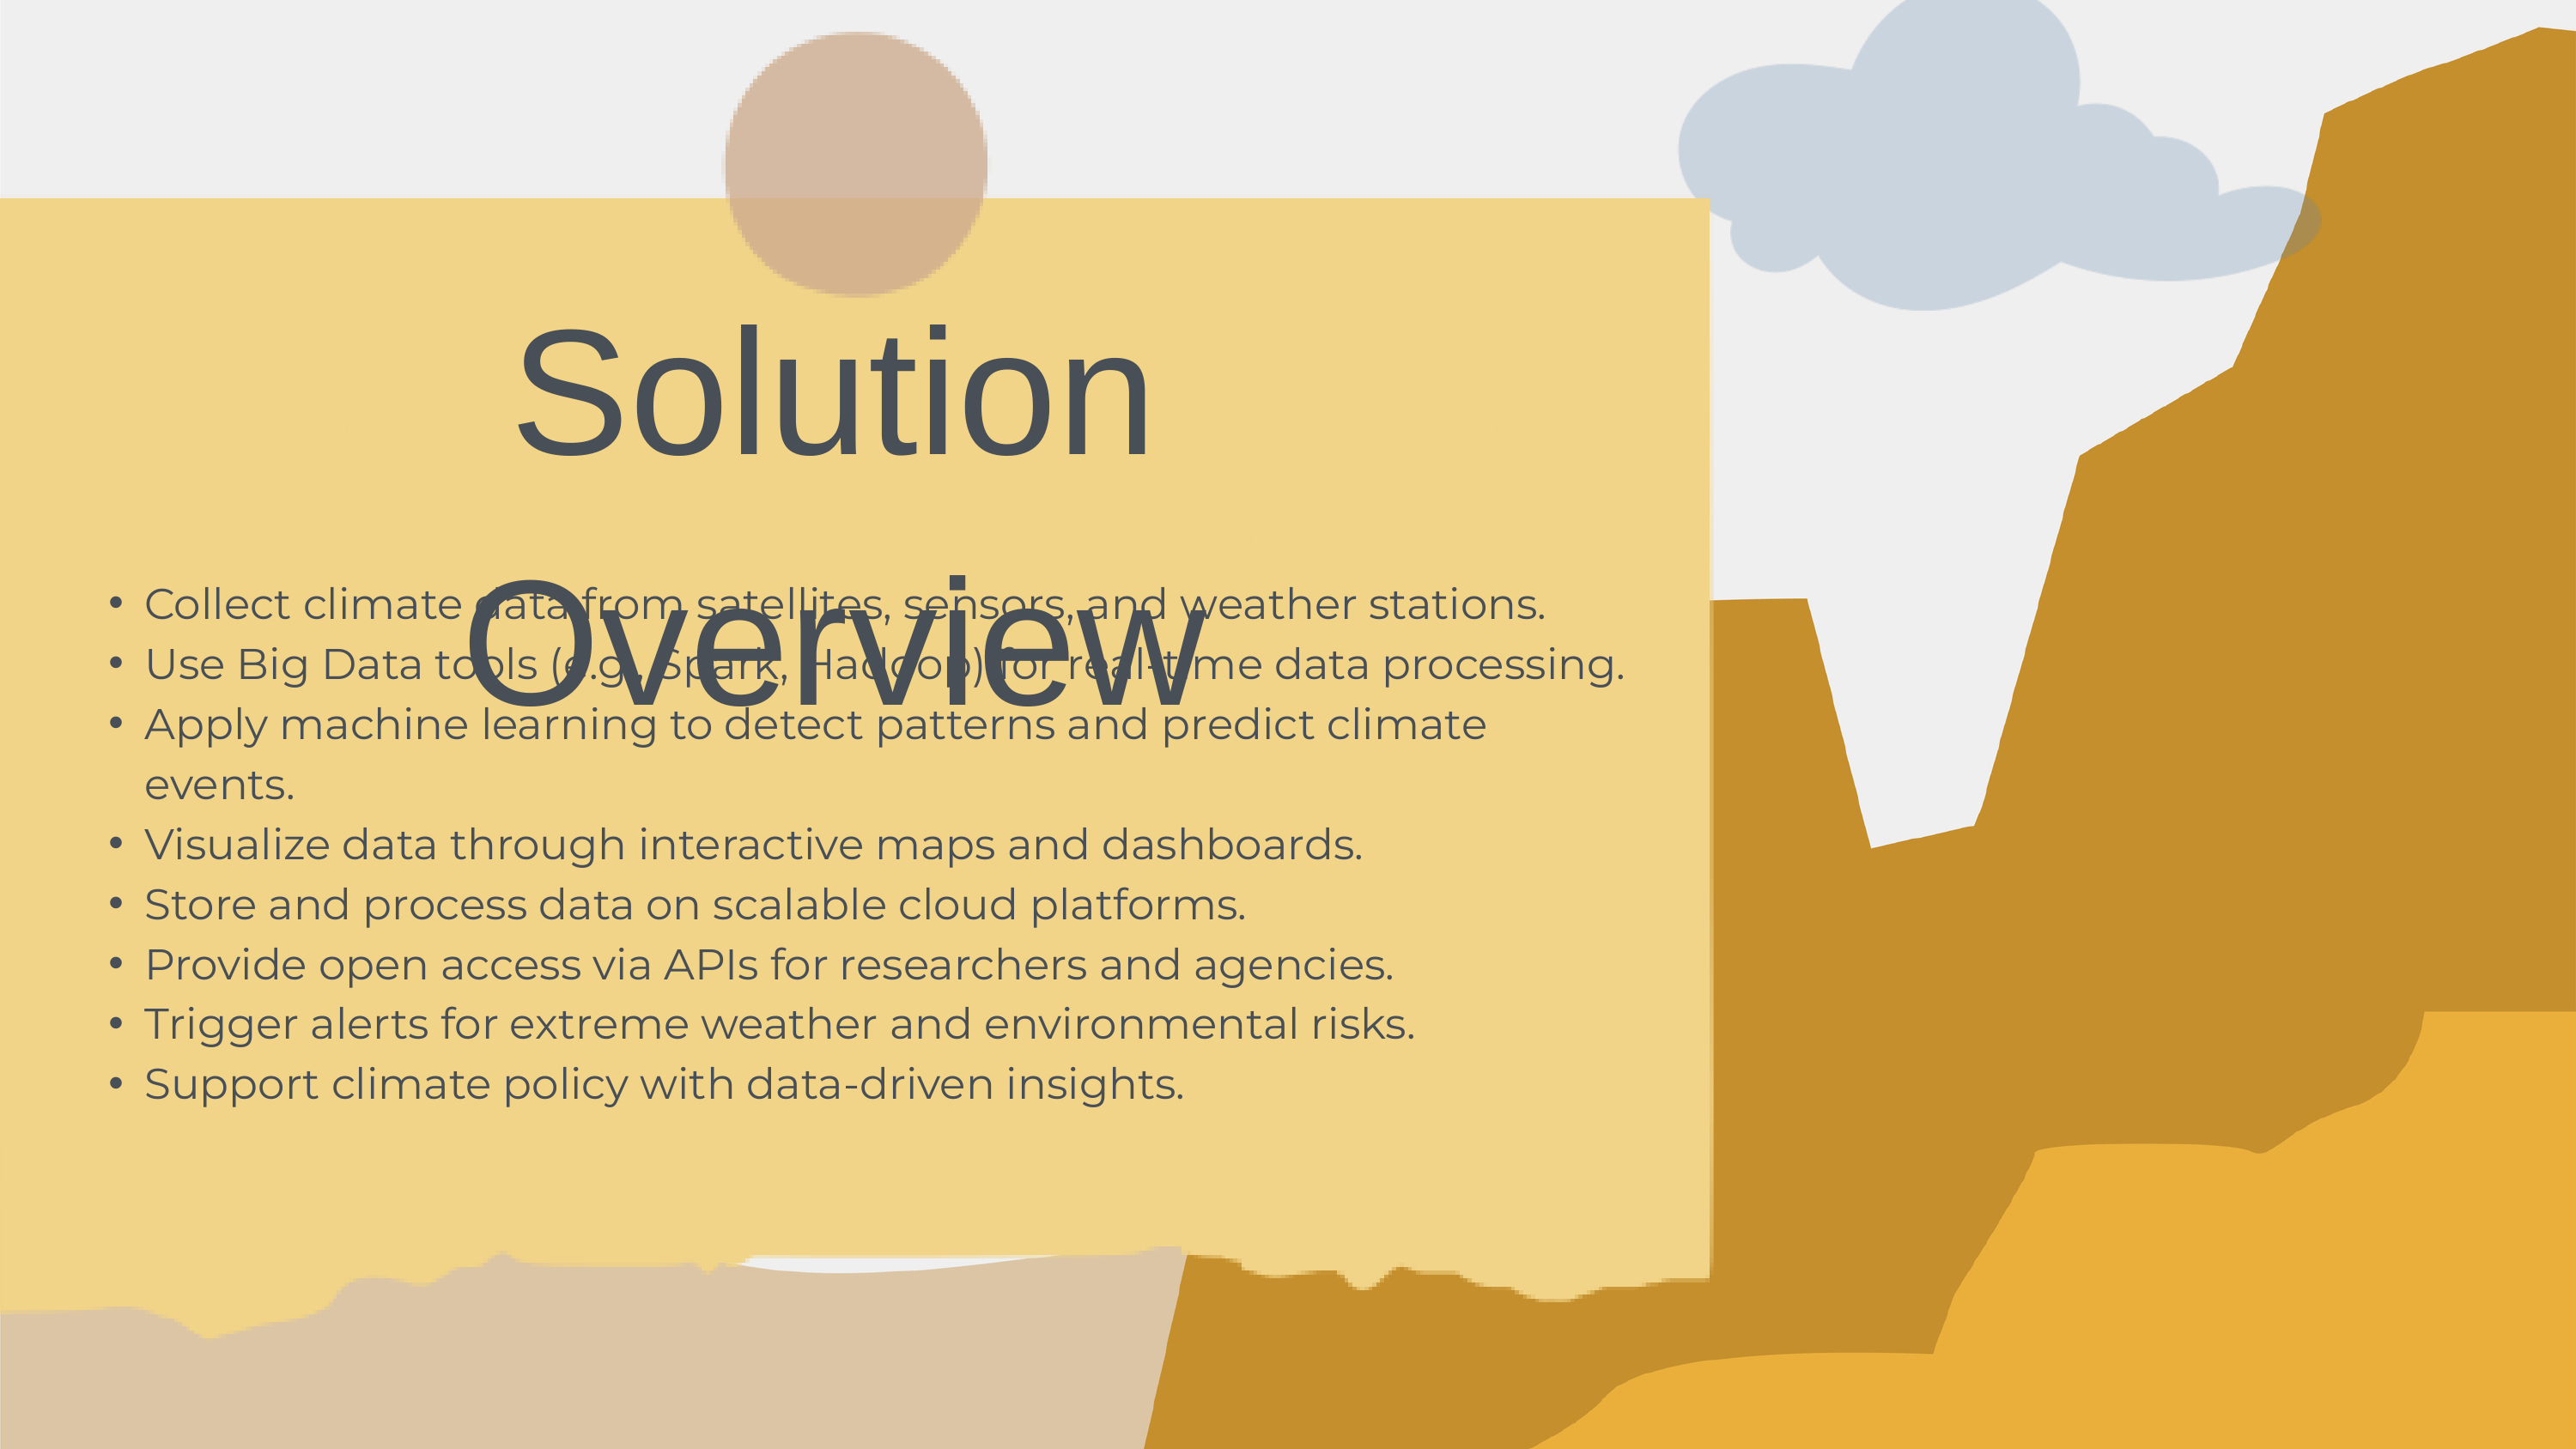

Solution Overview
Collect climate data from satellites, sensors, and weather stations.
Use Big Data tools (e.g., Spark, Hadoop) for real-time data processing.
Apply machine learning to detect patterns and predict climate events.
Visualize data through interactive maps and dashboards.
Store and process data on scalable cloud platforms.
Provide open access via APIs for researchers and agencies.
Trigger alerts for extreme weather and environmental risks.
Support climate policy with data-driven insights.